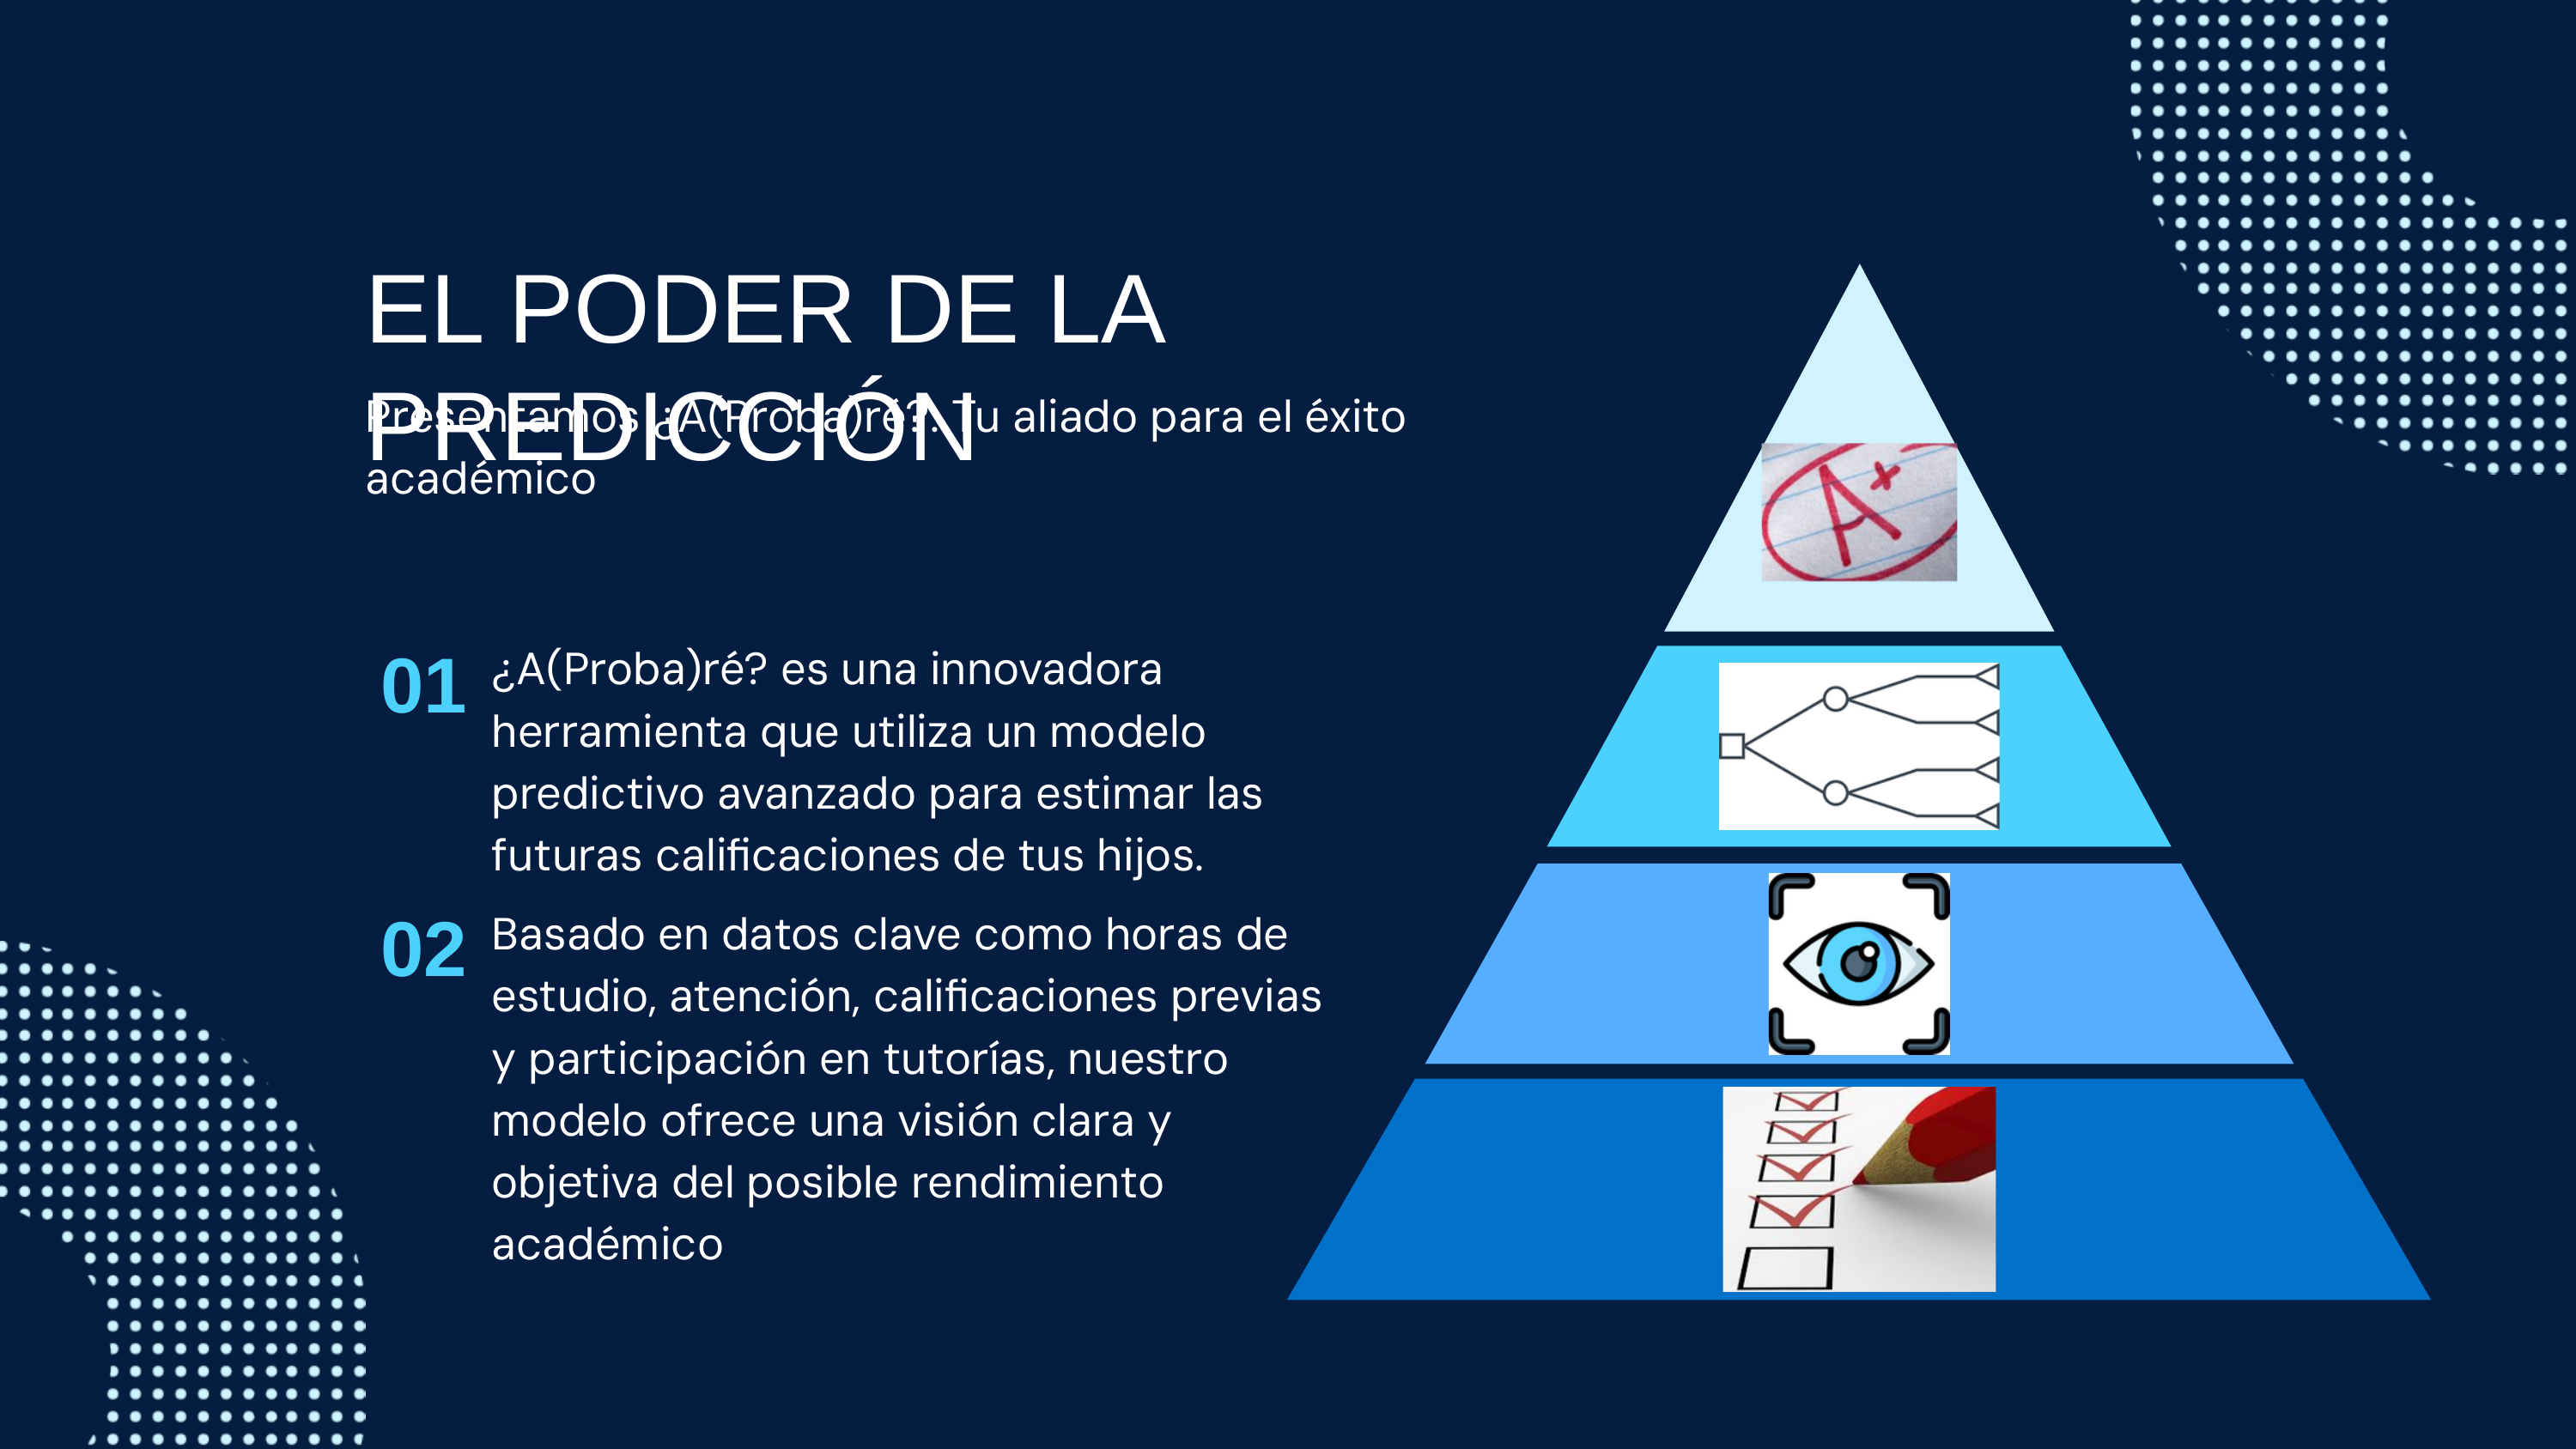

EL PODER DE LA PREDICCIÓN

Presentamos ¿A(Proba)ré?: Tu aliado para el éxito académico

01
¿A(Proba)ré? es una innovadora herramienta que utiliza un modelo predictivo avanzado para estimar las futuras calificaciones de tus hijos.

02
Basado en datos clave como horas de estudio, atención, calificaciones previas y participación en tutorías, nuestro modelo ofrece una visión clara y objetiva del posible rendimiento académico